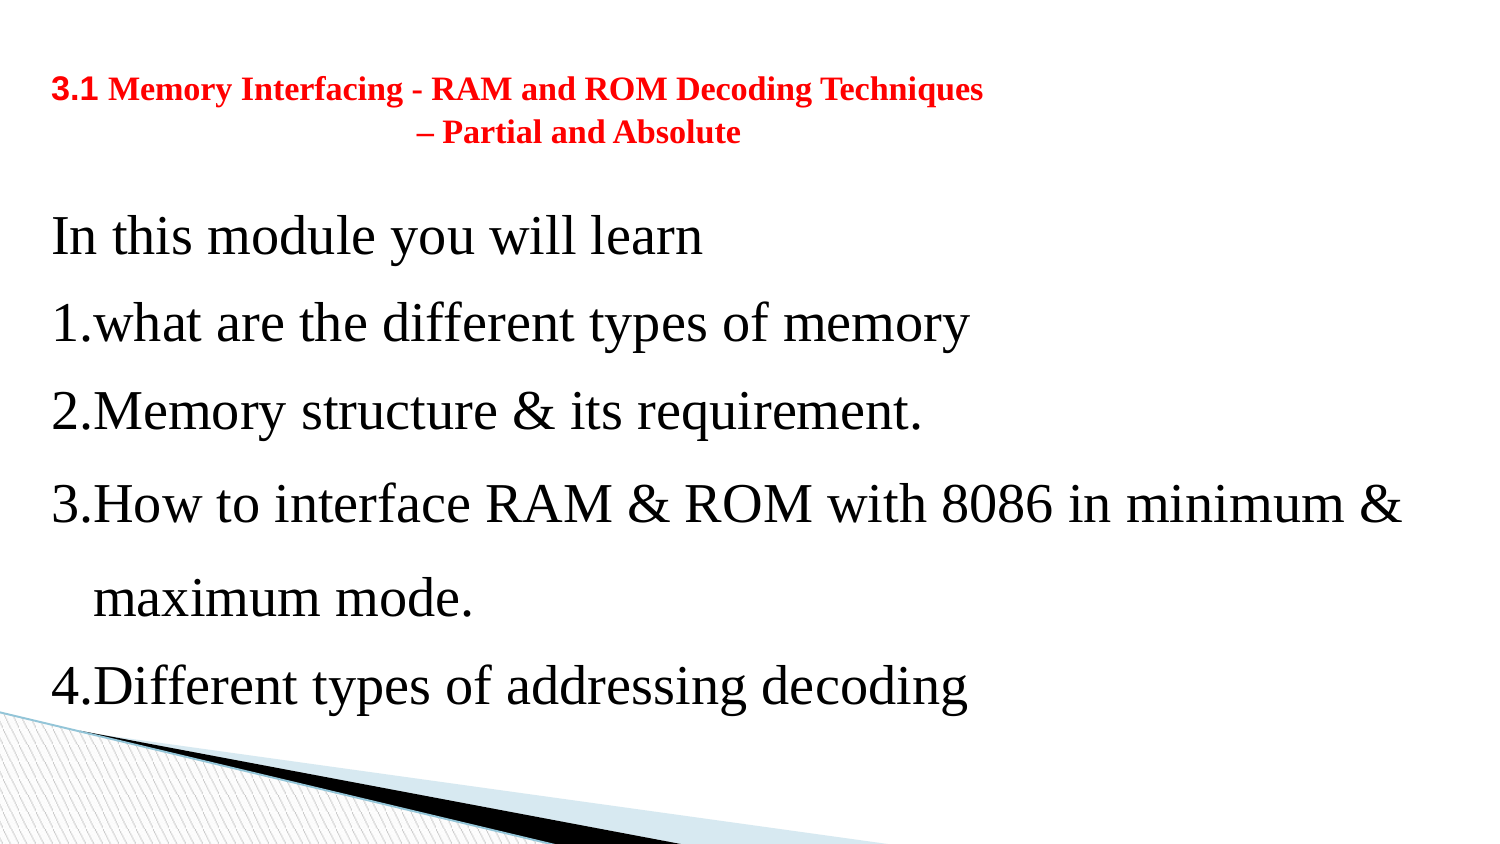

# 3.1 Memory Interfacing - RAM and ROM Decoding Techniques – Partial and Absolute
In this module you will learn
1.what are the different types of memory
2.Memory structure & its requirement.
3.How to interface RAM & ROM with 8086 in minimum &
   maximum mode.
4.Different types of addressing decoding.